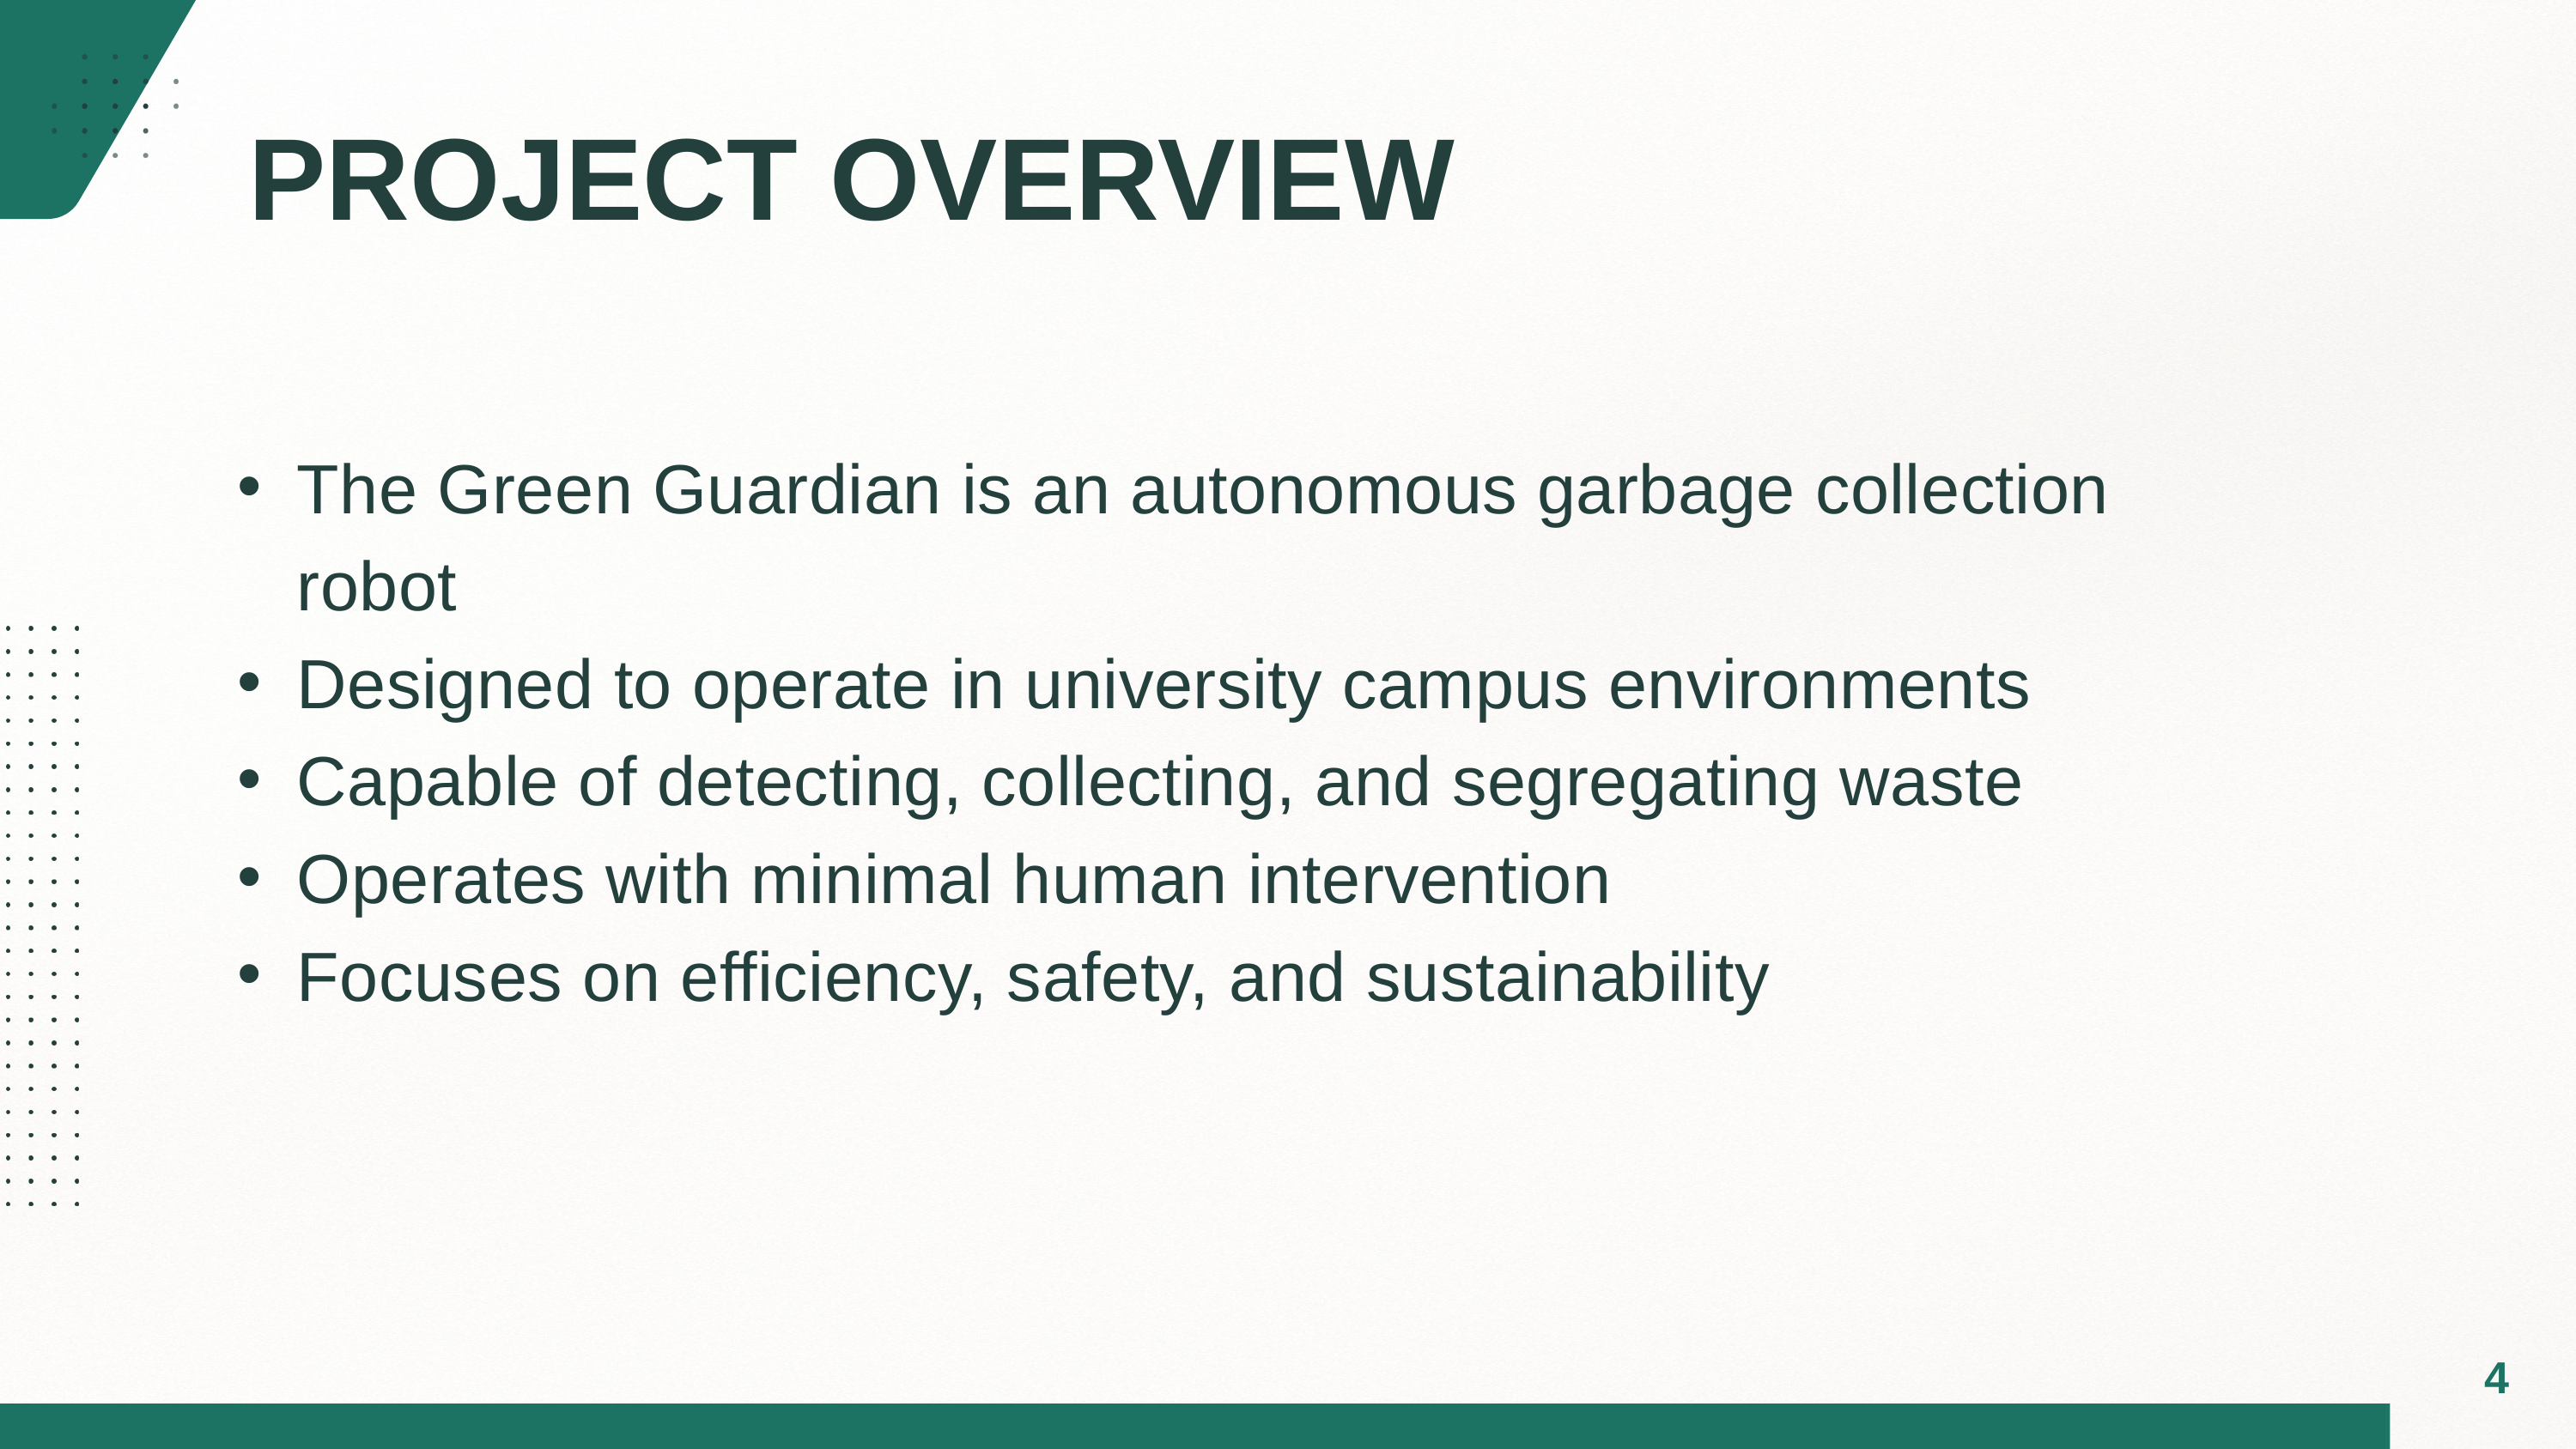

PROJECT OVERVIEW
The Green Guardian is an autonomous garbage collection robot
Designed to operate in university campus environments
Capable of detecting, collecting, and segregating waste
Operates with minimal human intervention
Focuses on efficiency, safety, and sustainability

4